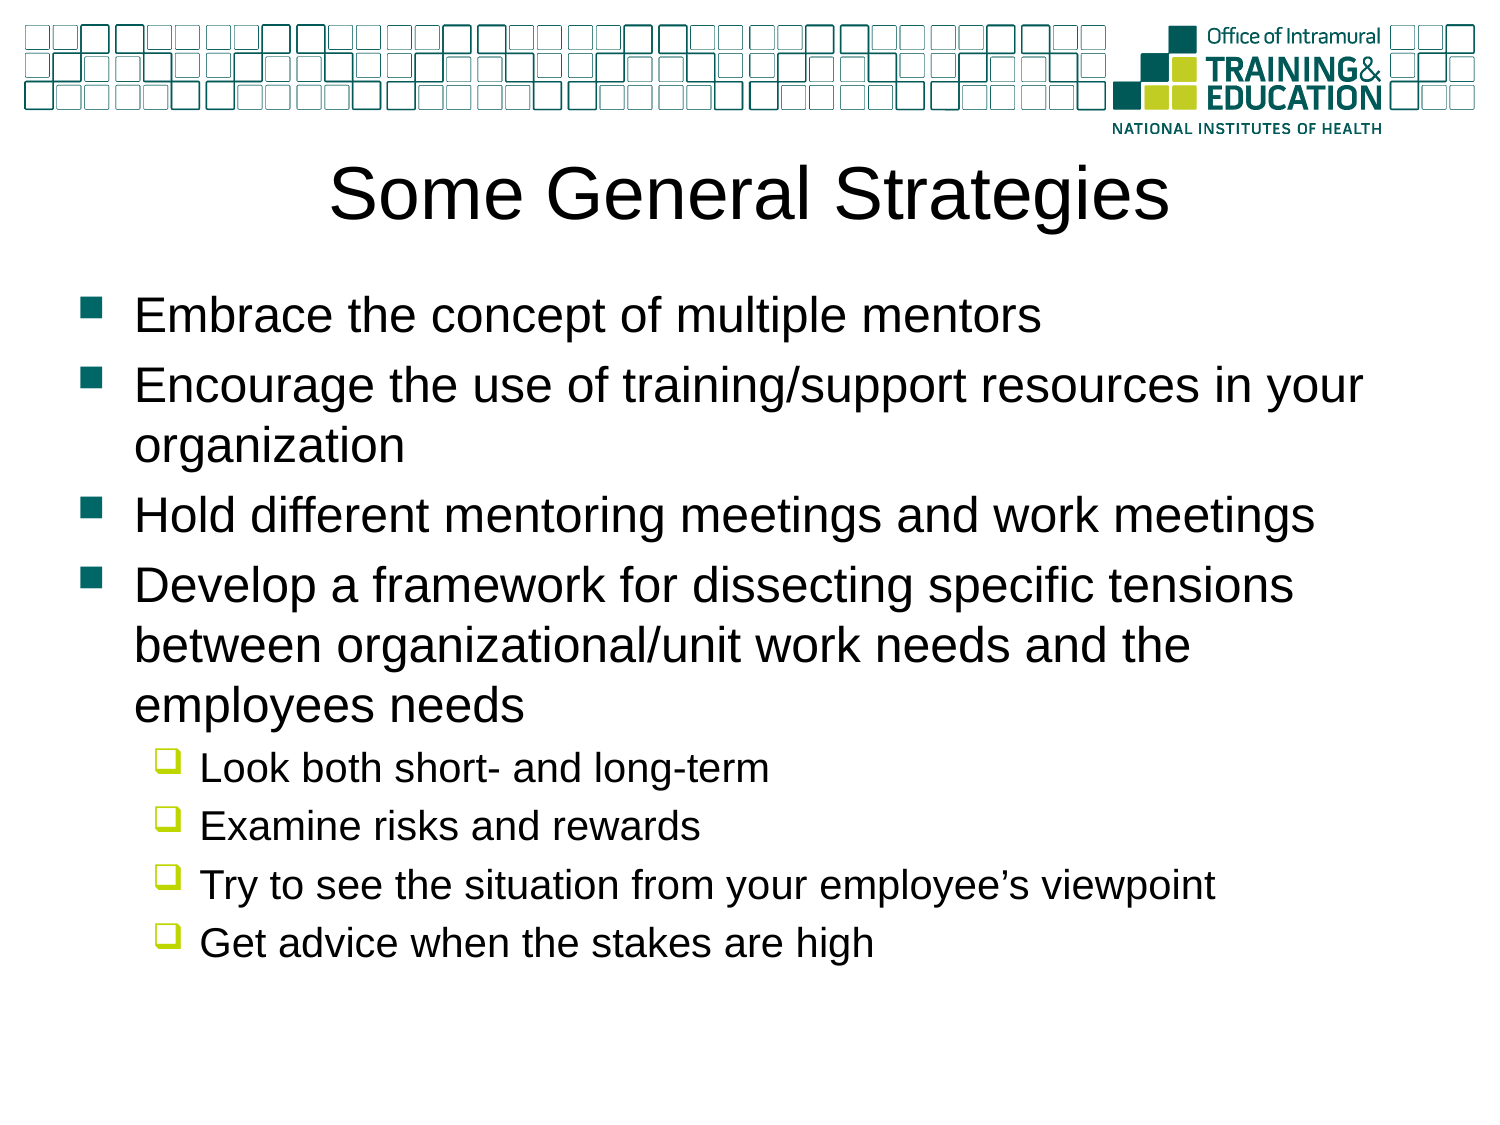

# Some General Strategies
Embrace the concept of multiple mentors
Encourage the use of training/support resources in your organization
Hold different mentoring meetings and work meetings
Develop a framework for dissecting specific tensions between organizational/unit work needs and the employees needs
Look both short- and long-term
Examine risks and rewards
Try to see the situation from your employee’s viewpoint
Get advice when the stakes are high